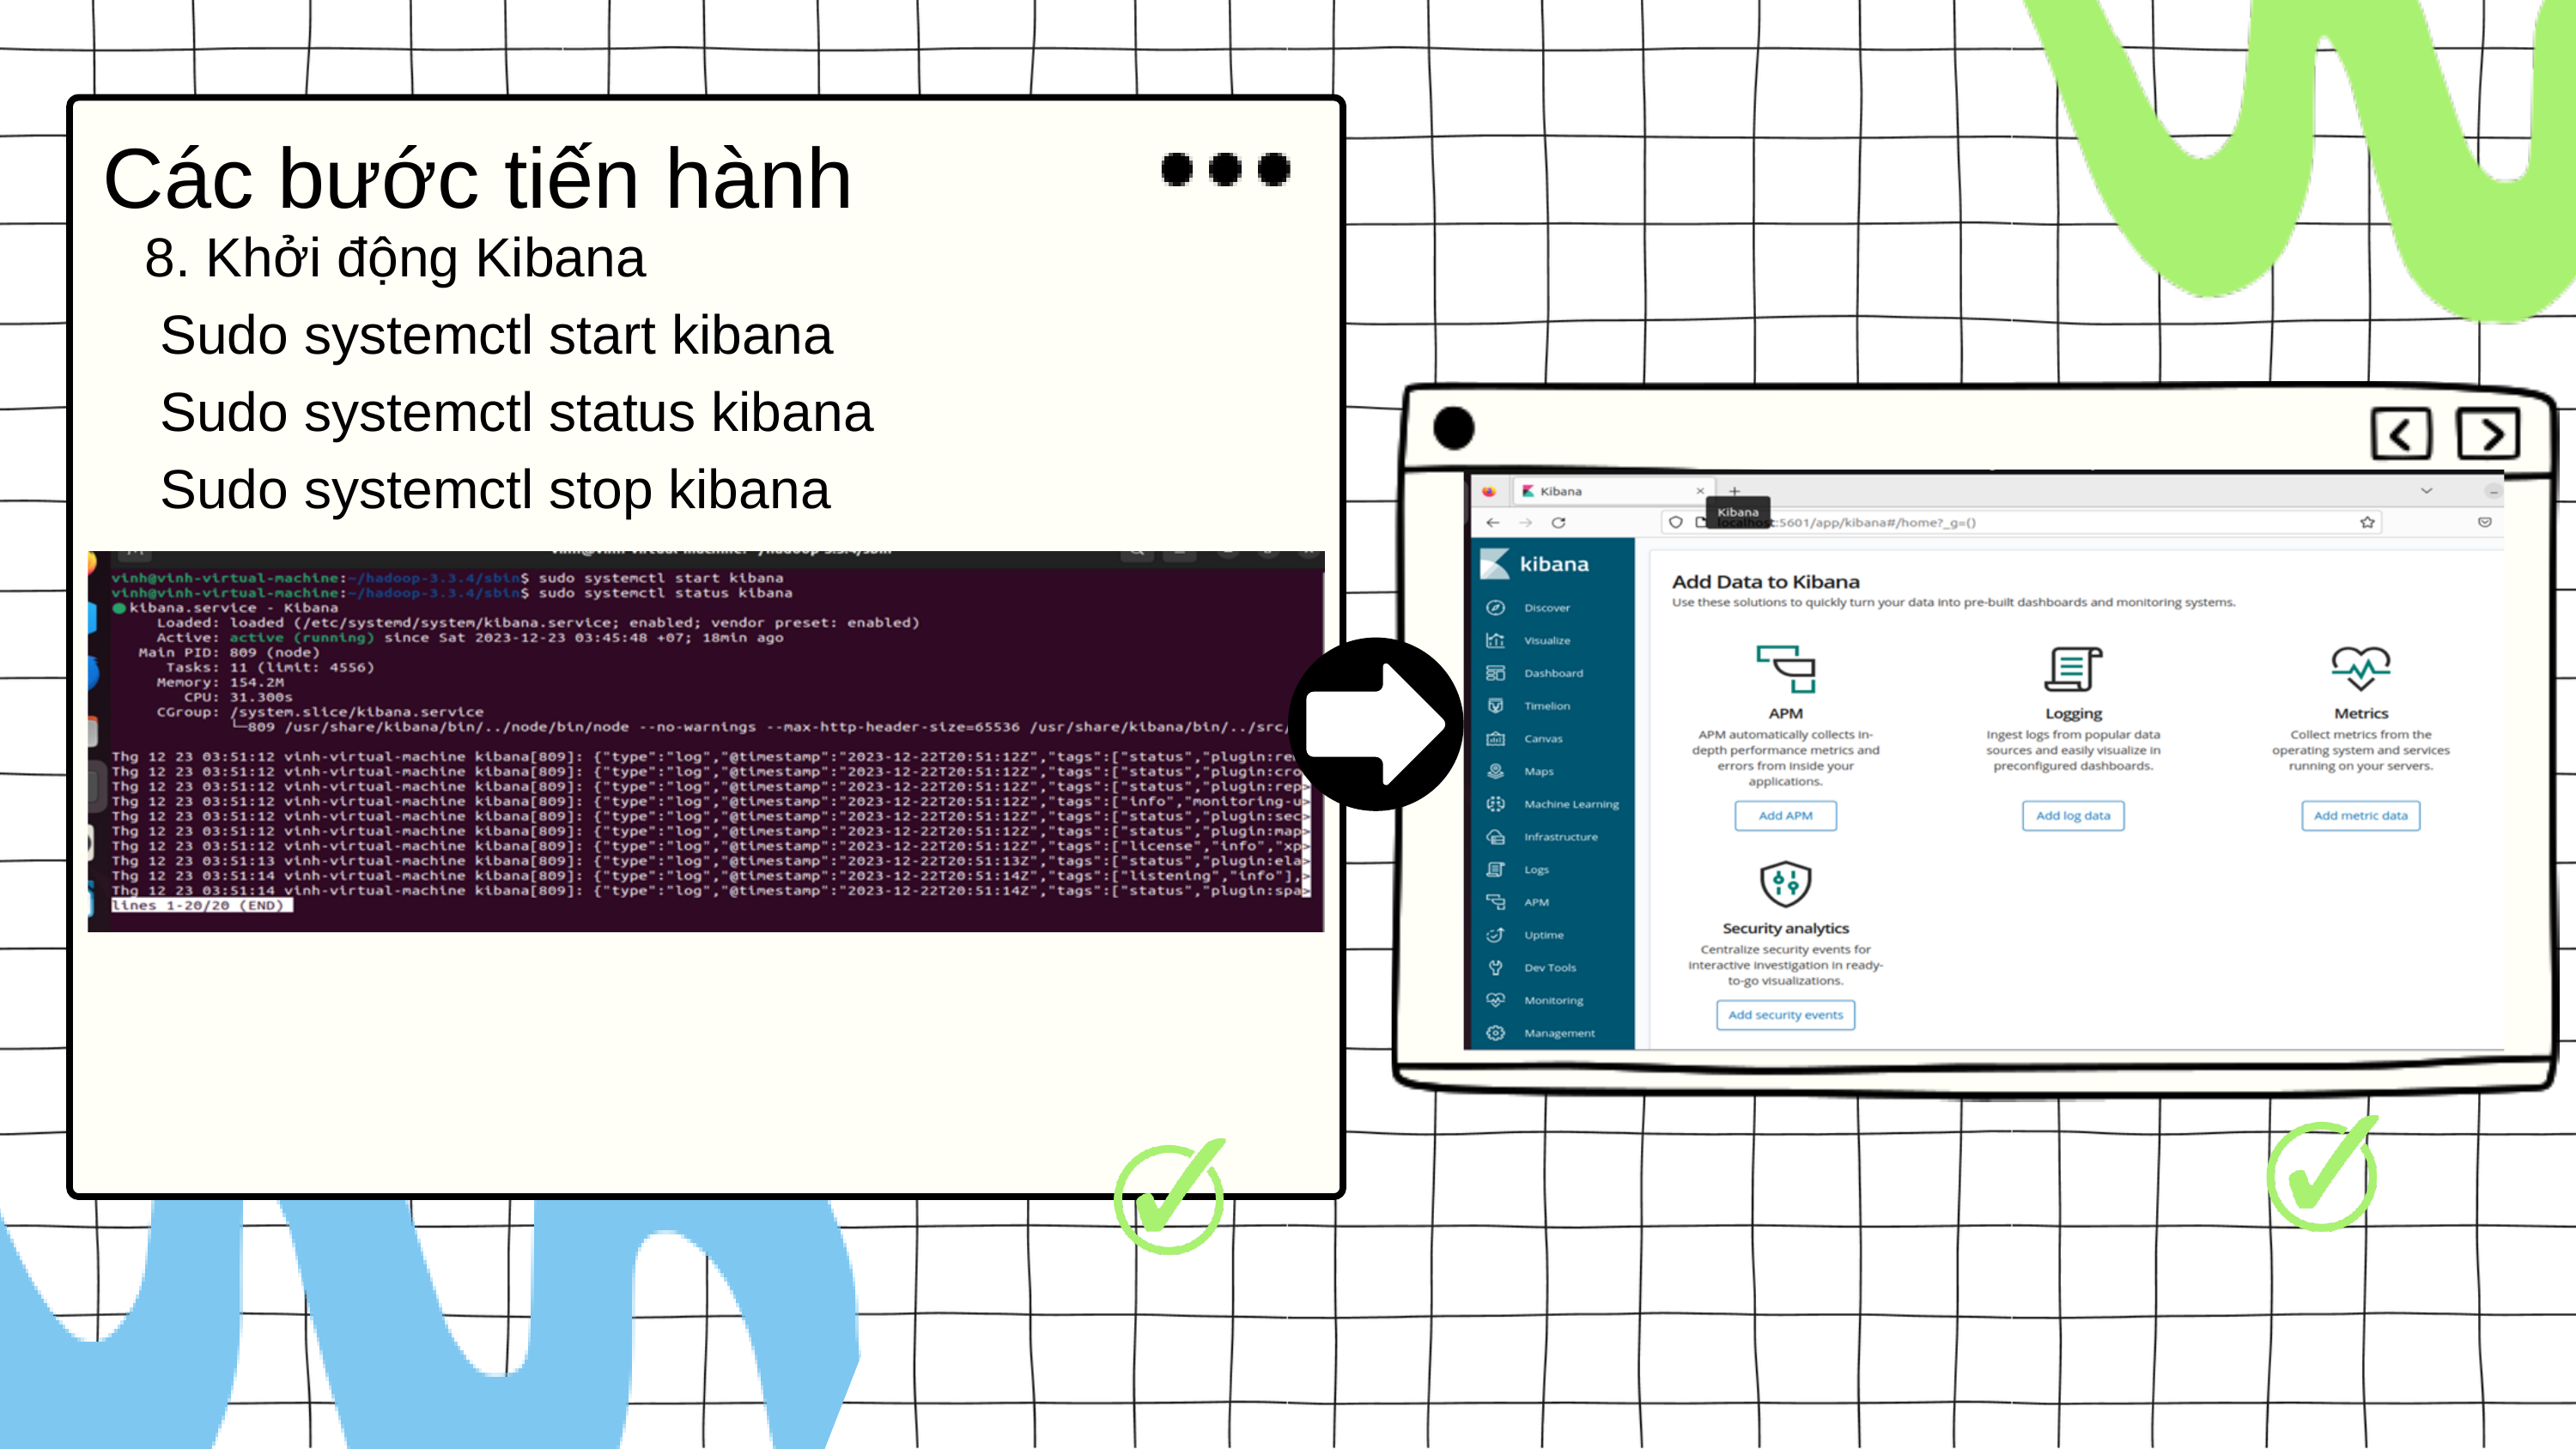

Các bước tiến hành

8. Khởi động Kibana
 Sudo systemctl start kibana
 Sudo systemctl status kibana
 Sudo systemctl stop kibana